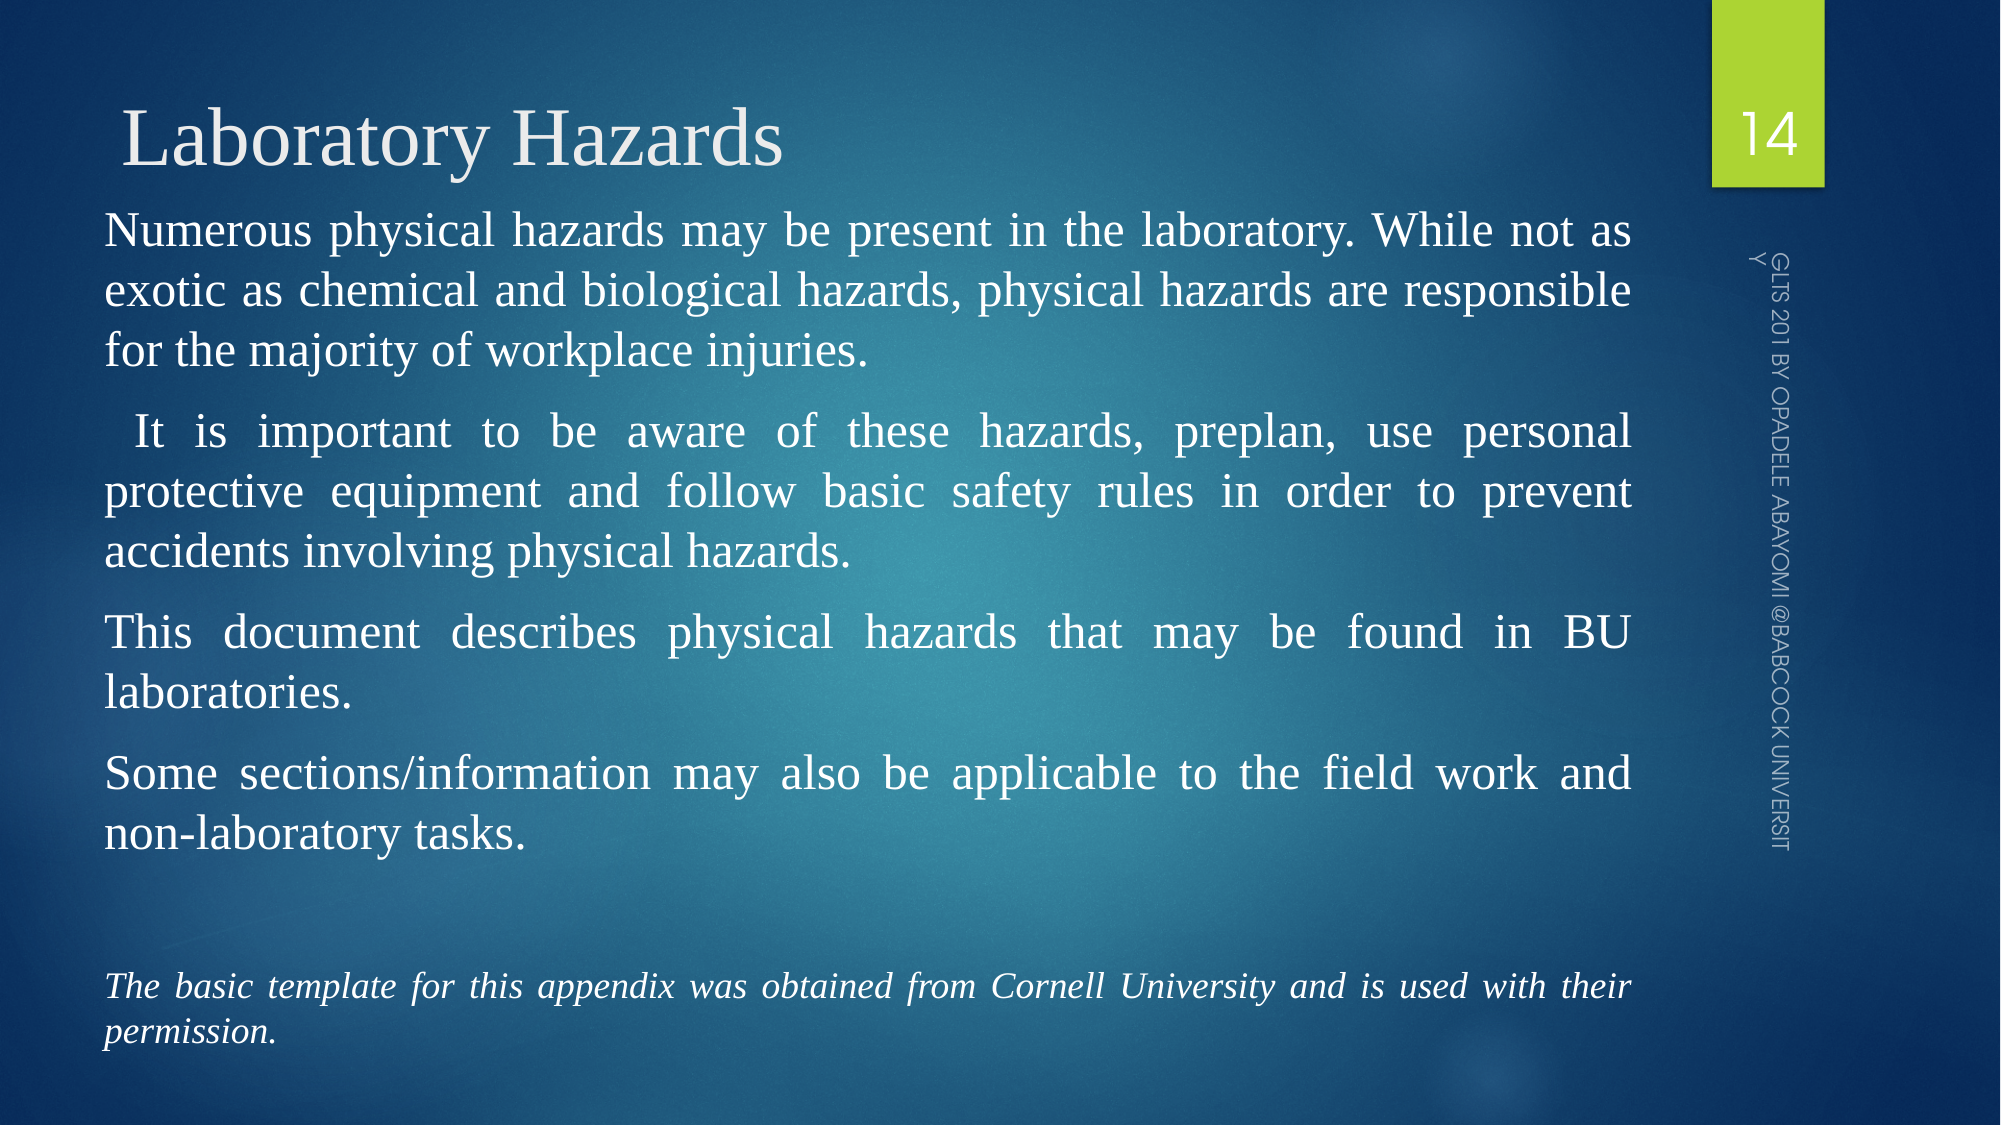

14
# Laboratory Hazards
Numerous physical hazards may be present in the laboratory. While not as exotic as chemical and biological hazards, physical hazards are responsible for the majority of workplace injuries.
 It is important to be aware of these hazards, preplan, use personal protective equipment and follow basic safety rules in order to prevent accidents involving physical hazards.
This document describes physical hazards that may be found in BU laboratories.
Some sections/information may also be applicable to the field work and non-laboratory tasks.

The basic template for this appendix was obtained from Cornell University and is used with their permission.
GLTS 201 BY OPADELE ABAYOMI @BABCOCK UNIVERSITY